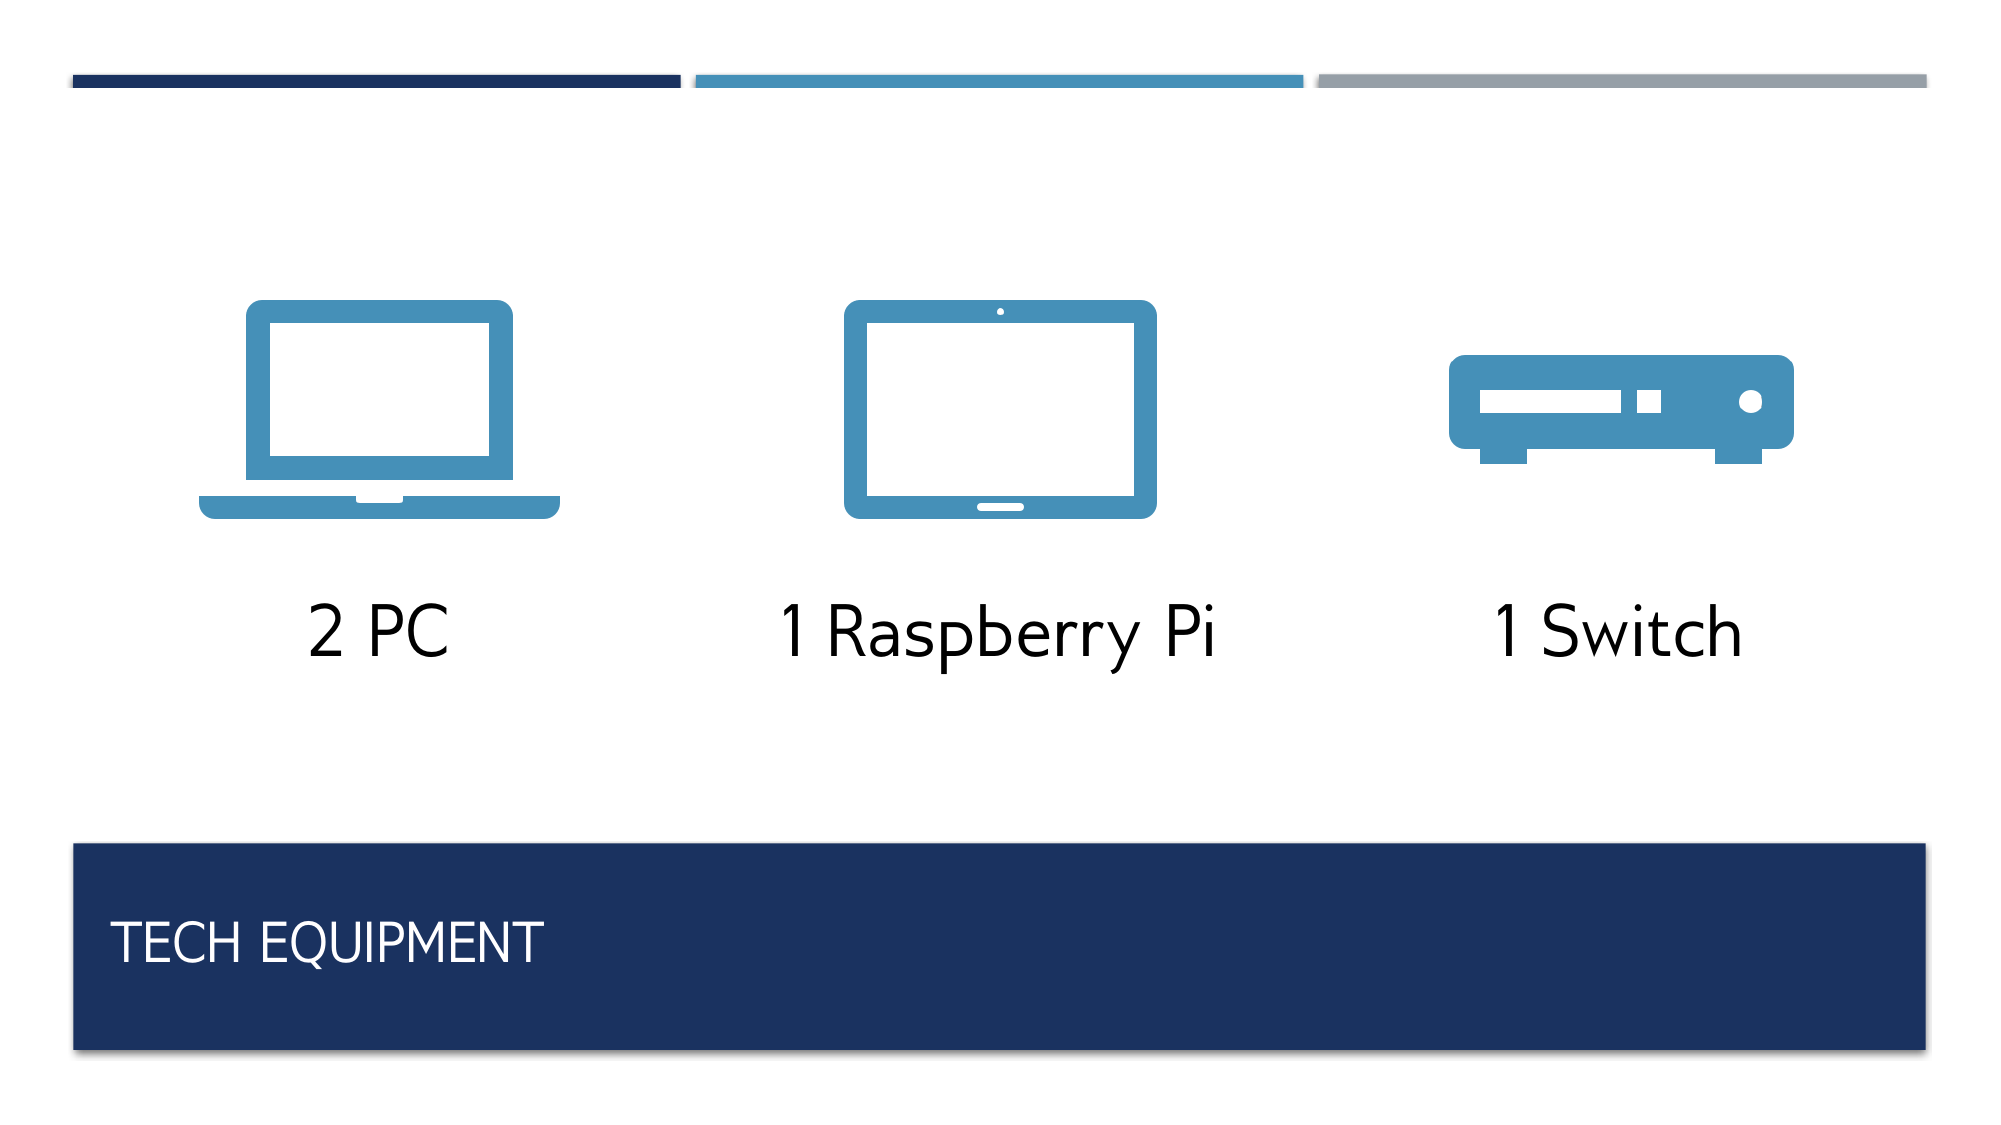

2 PC
1 Raspberry Pi
1 Switch

# Tech EQUIPMENT